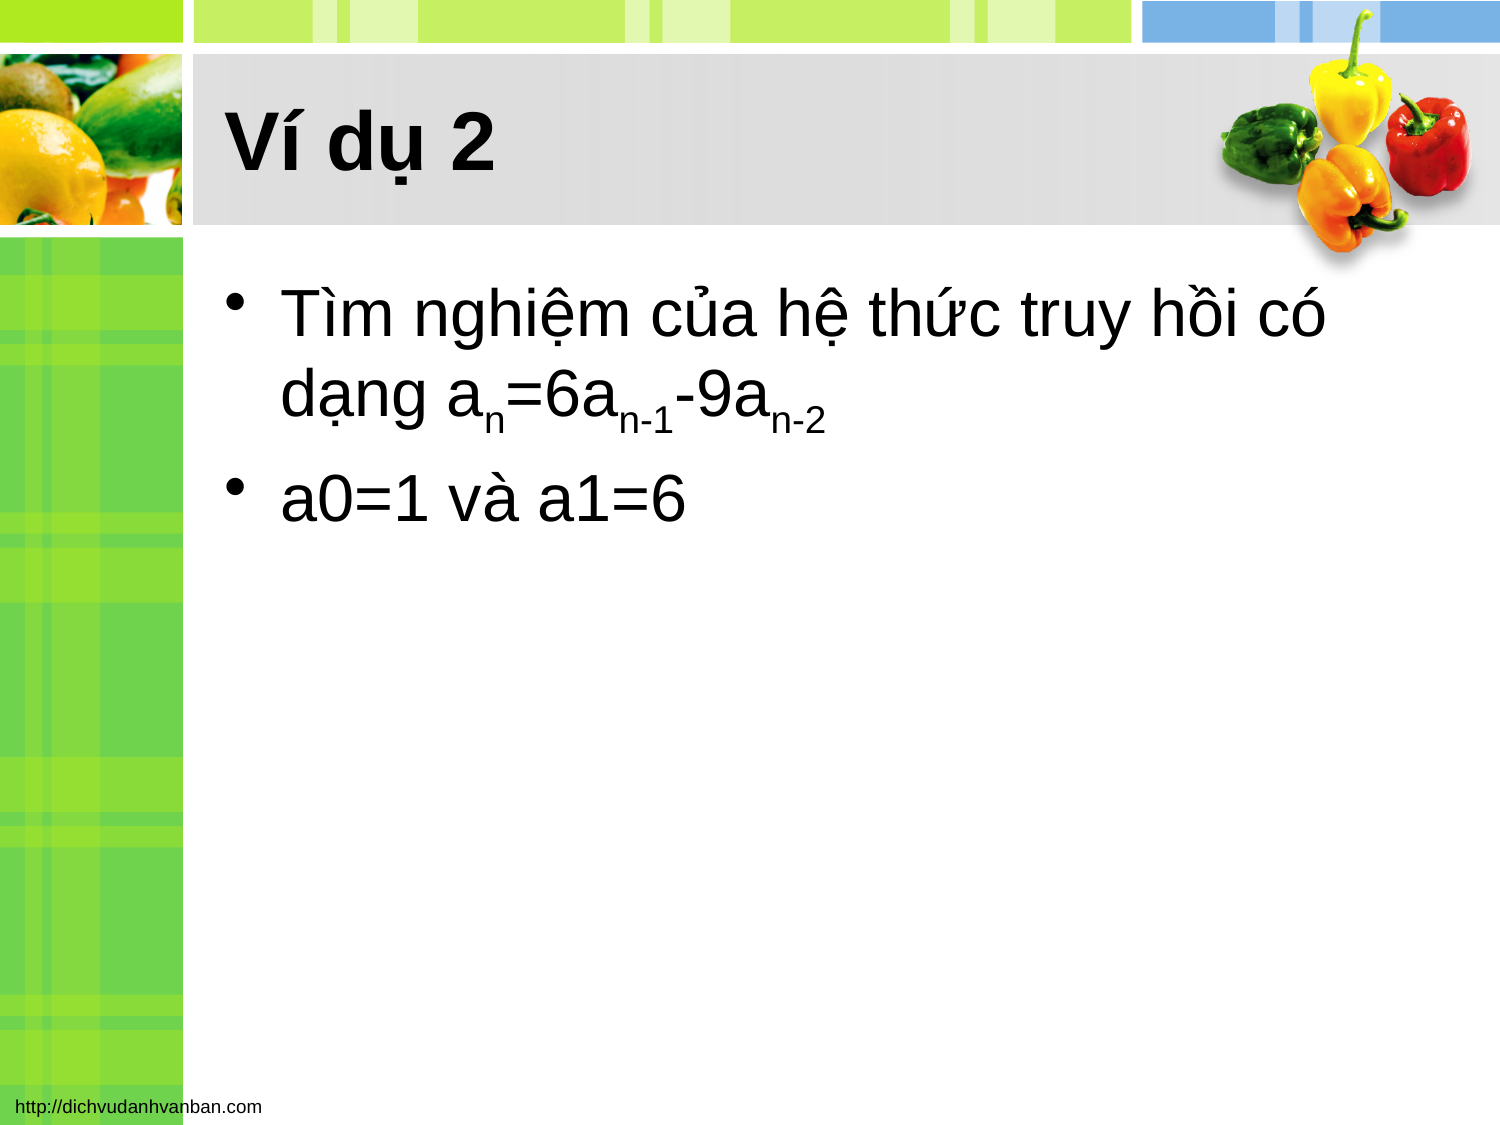

# Ví dụ 2
Tìm nghiệm của hệ thức truy hồi có dạng an=6an-1-9an-2
a0=1 và a1=6